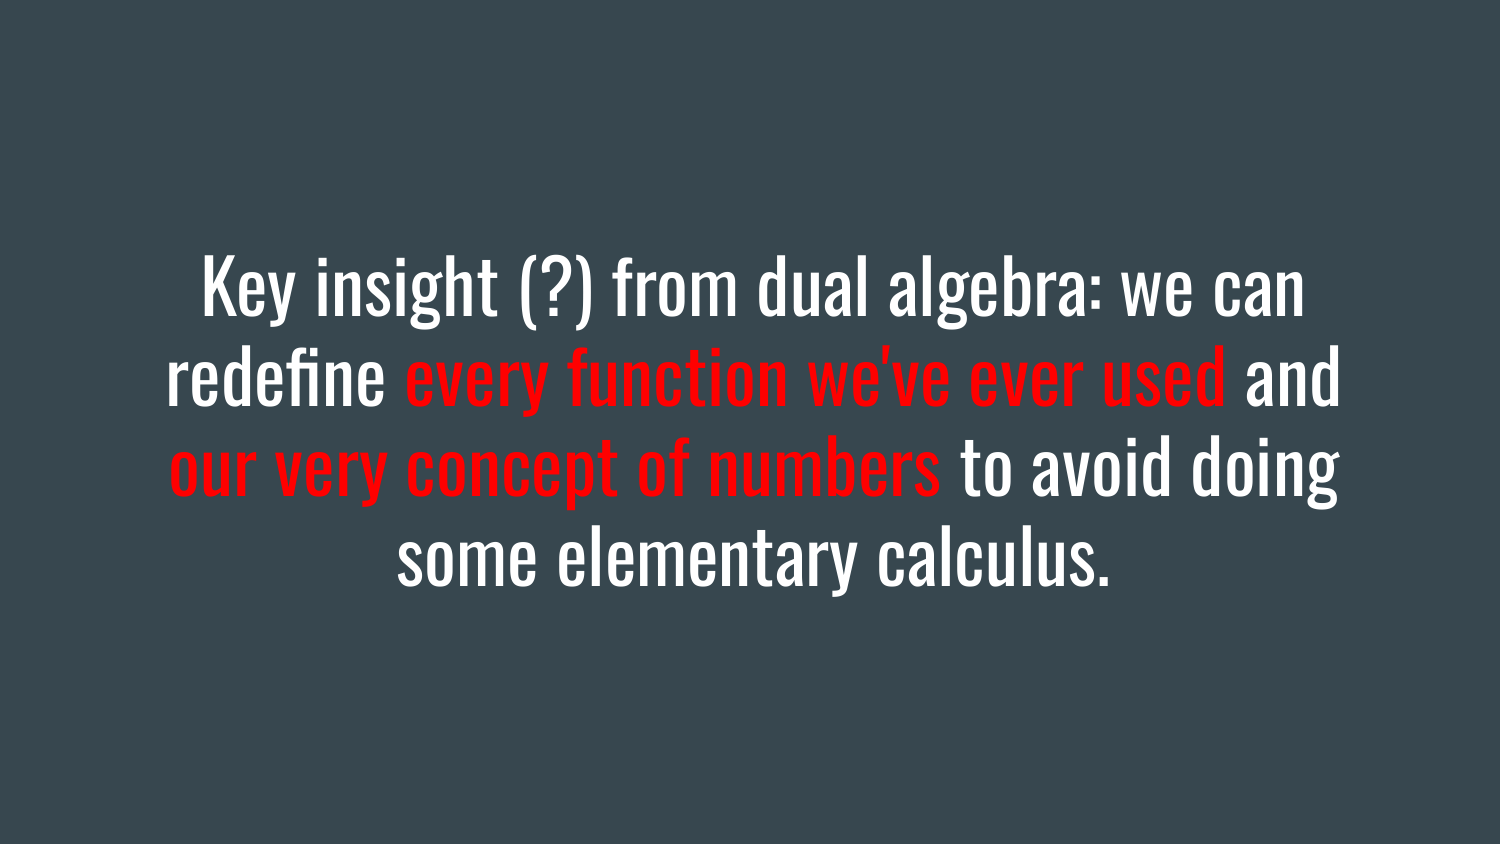

# Key insight (?) from dual algebra: we can redefine every function we've ever used and our very concept of numbers to avoid doing some elementary calculus.